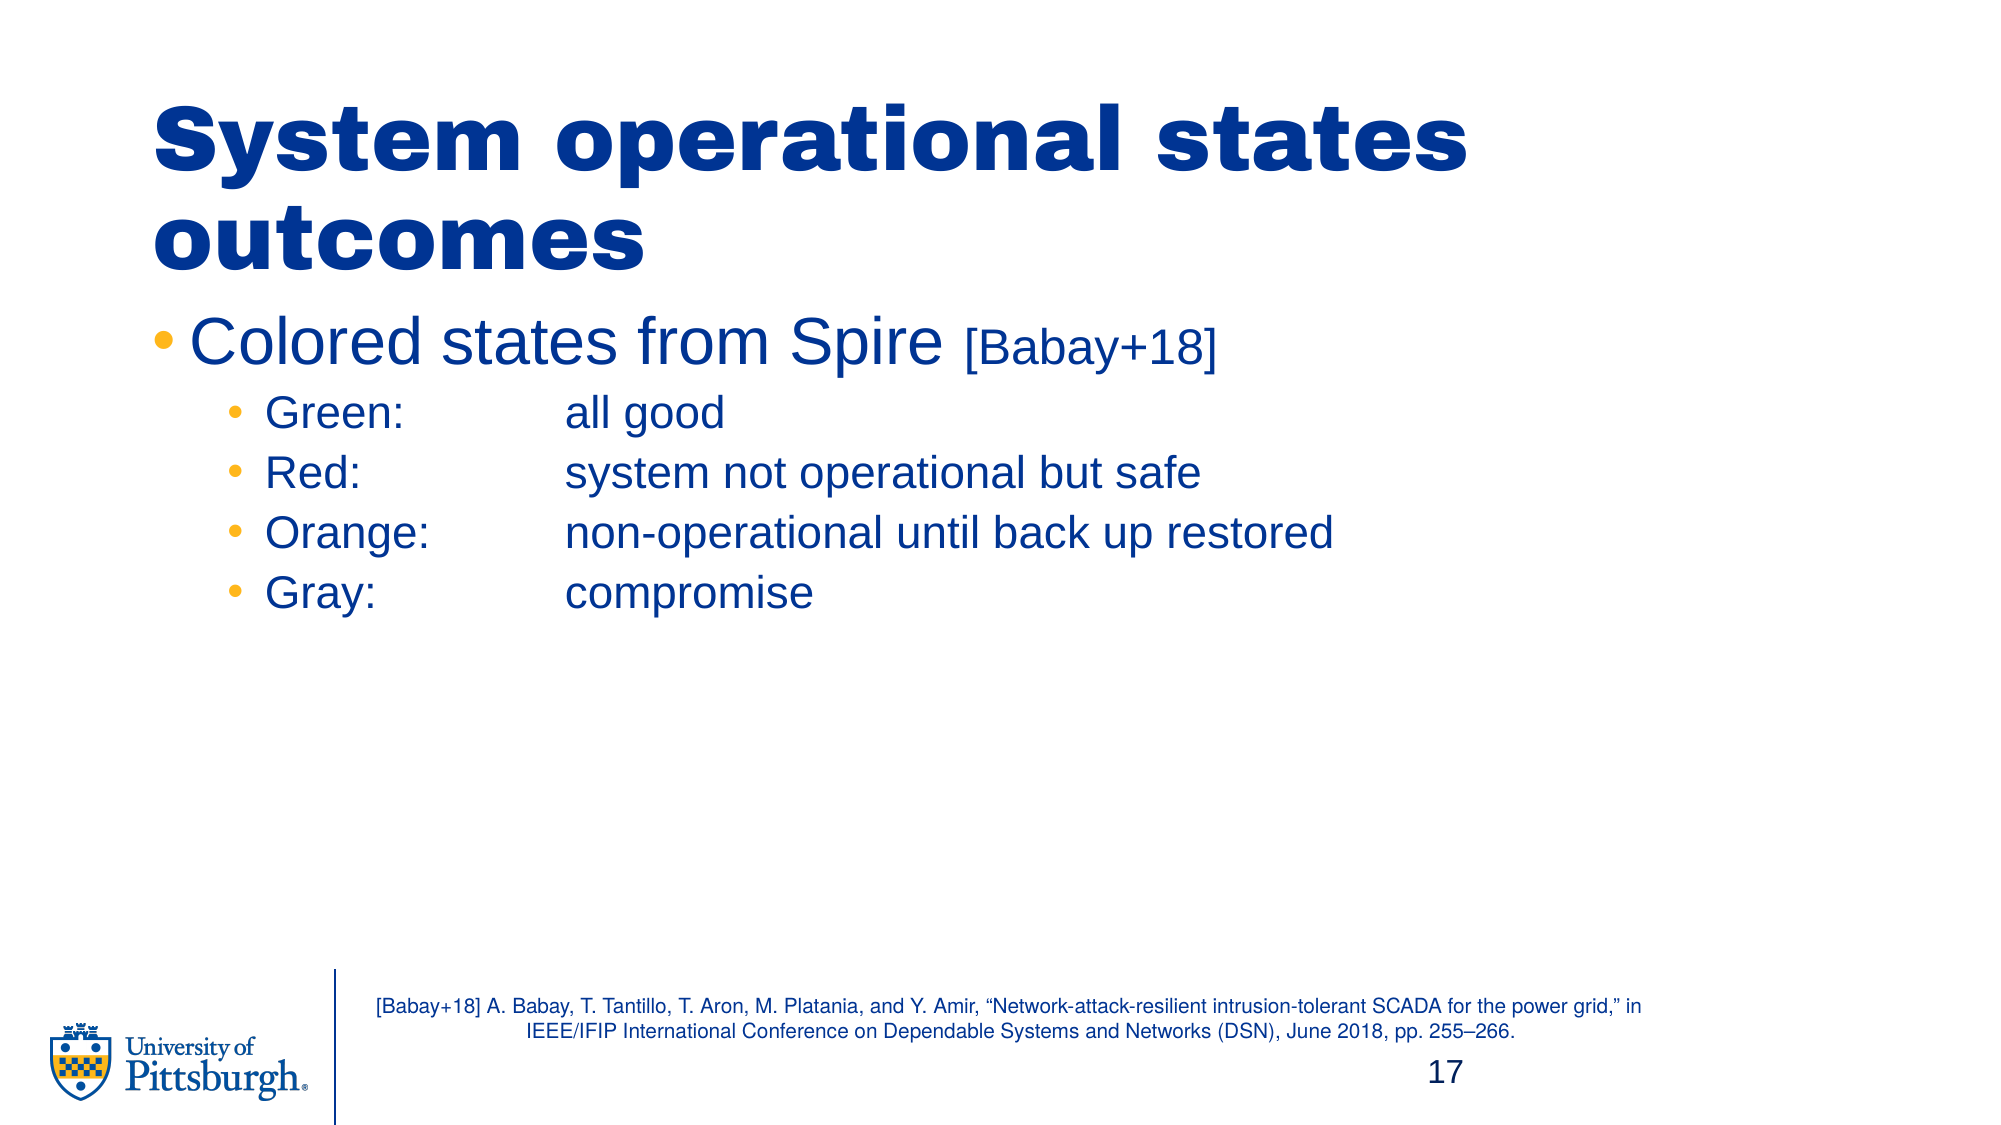

# System operational states outcomes
Colored states from Spire [Babay+18]
Green:      	all good
Red:         	system not operational but safe
Orange:    	non-operational until back up restored
Gray:      	compromise

[Babay+18] A. Babay, T. Tantillo, T. Aron, M. Platania, and Y. Amir, “Network-attack-resilient intrusion-tolerant SCADA for the power grid,” in
	IEEE/IFIP International Conference on Dependable Systems and Networks (DSN), June 2018, pp. 255–266.

17